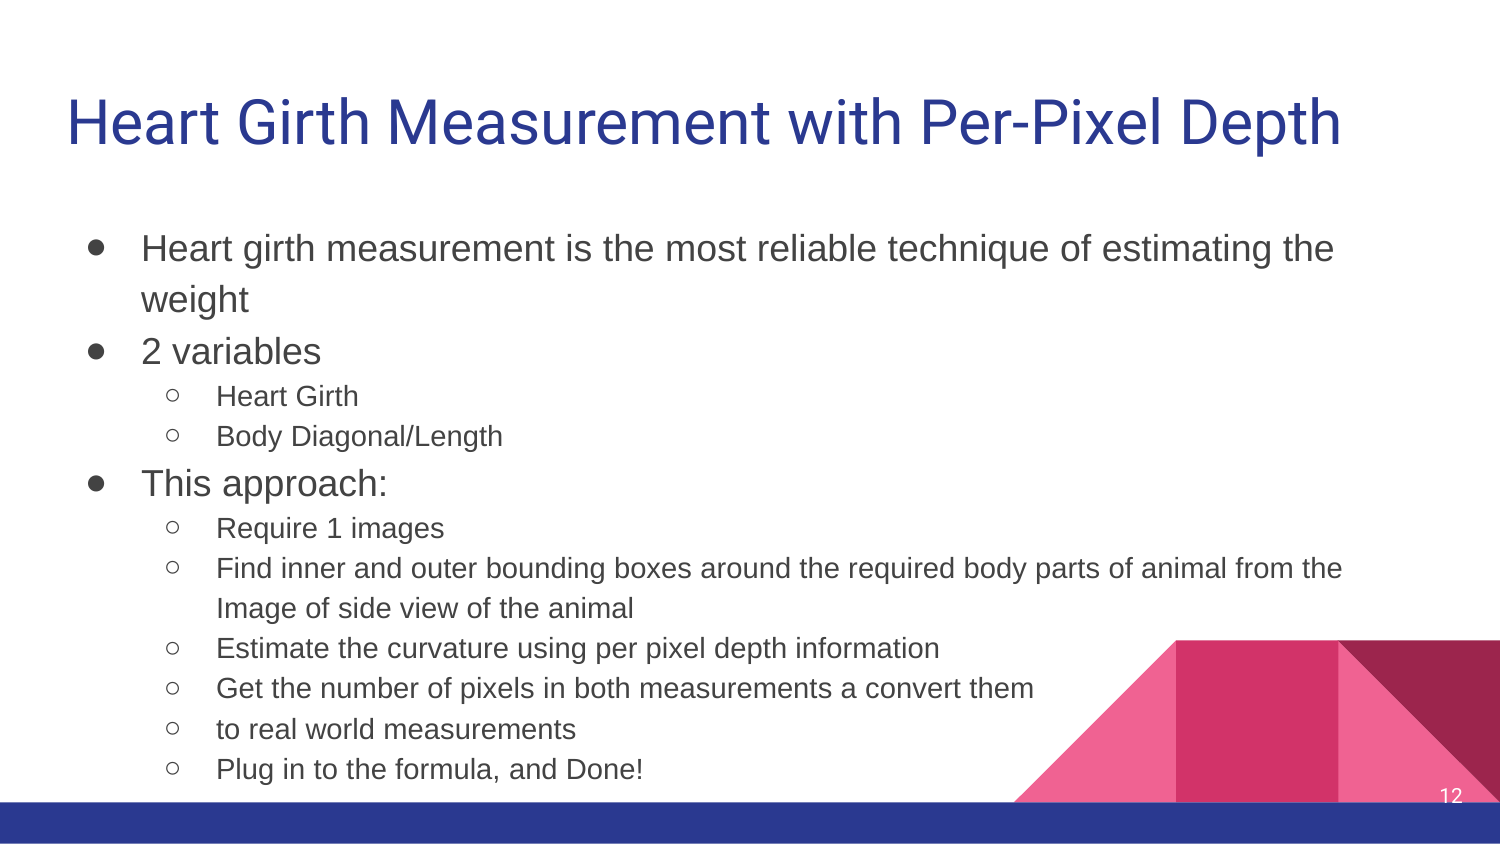

# Heart Girth Measurement with Per-Pixel Depth
Heart girth measurement is the most reliable technique of estimating the weight
2 variables
Heart Girth
Body Diagonal/Length
This approach:
Require 1 images
Find inner and outer bounding boxes around the required body parts of animal from the Image of side view of the animal
Estimate the curvature using per pixel depth information
Get the number of pixels in both measurements a convert them
to real world measurements
Plug in to the formula, and Done!
12